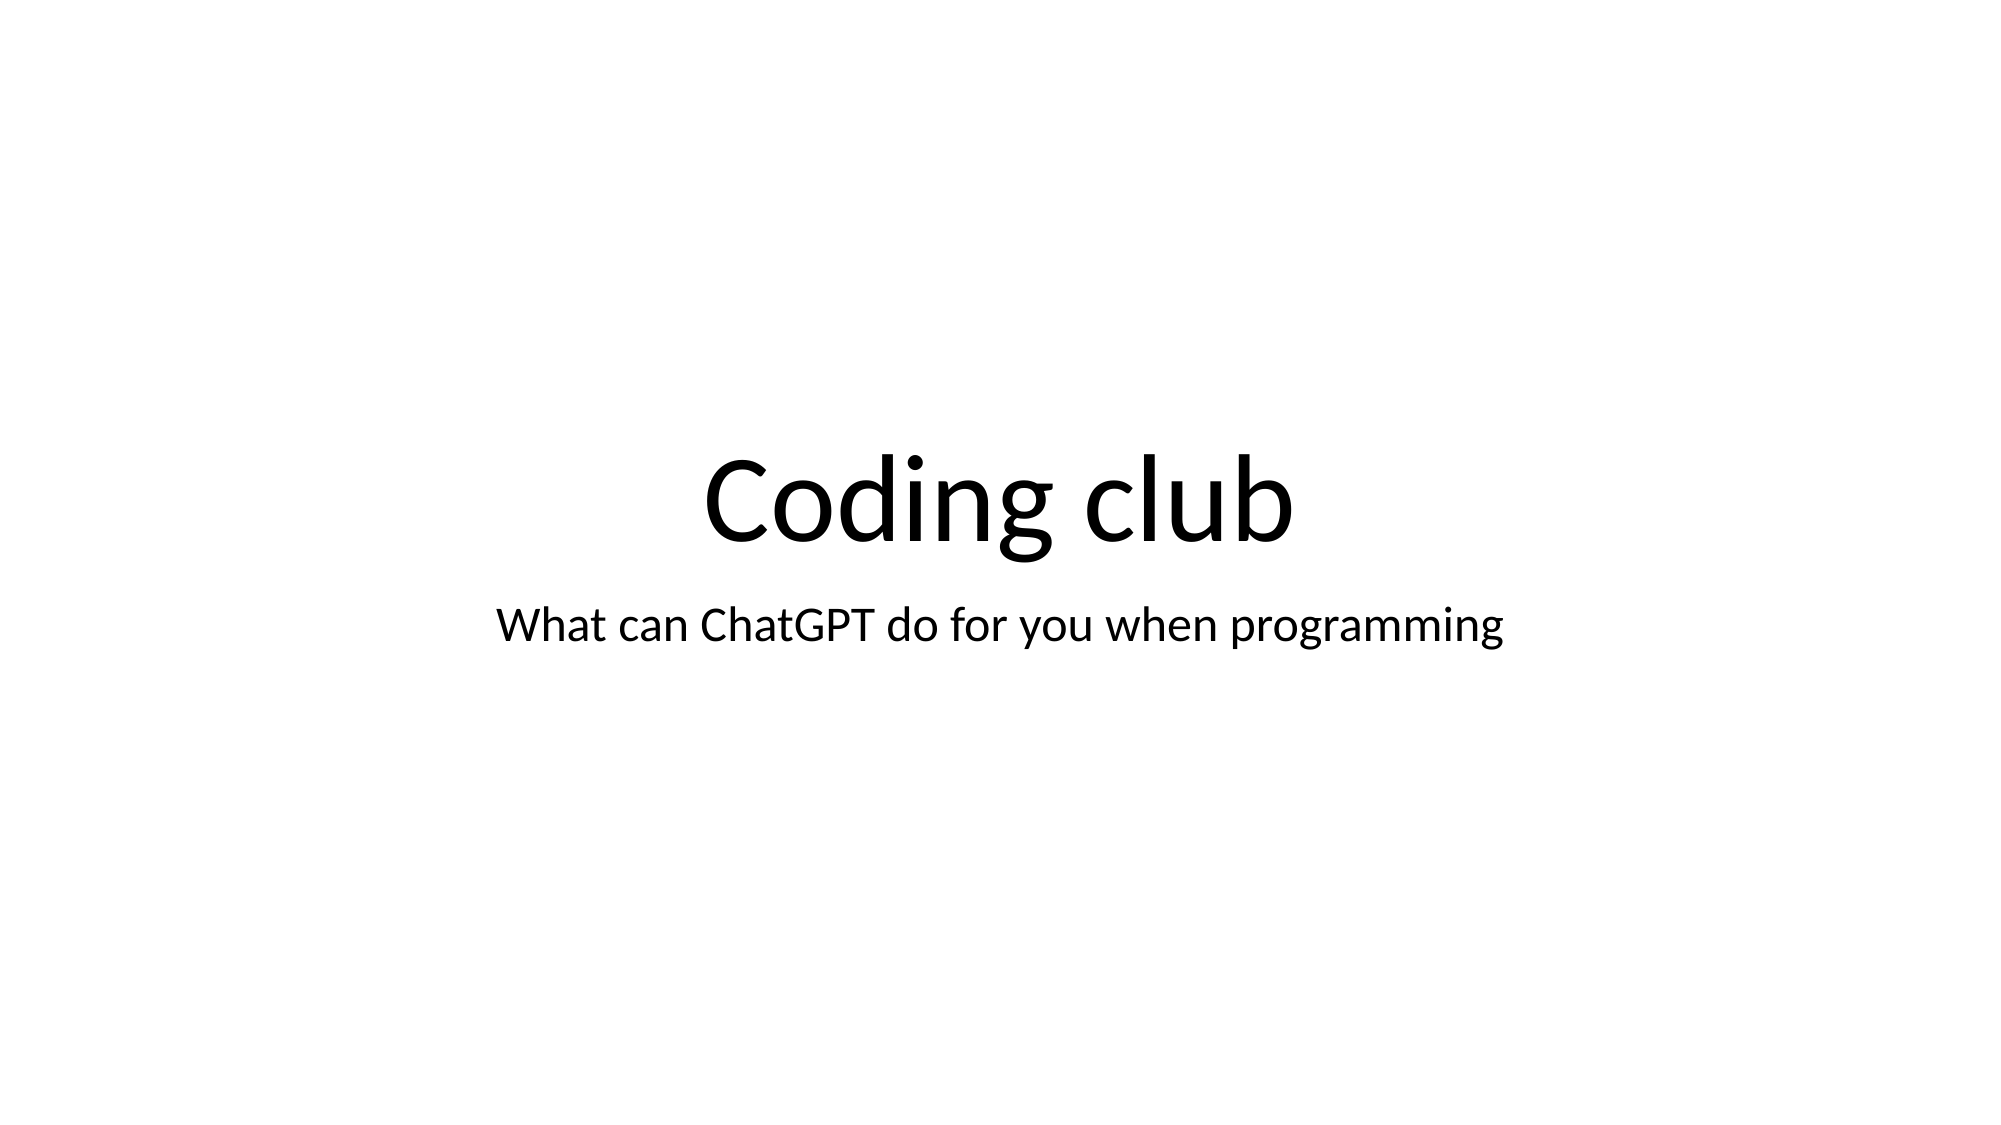

# Coding club
What can ChatGPT do for you when programming